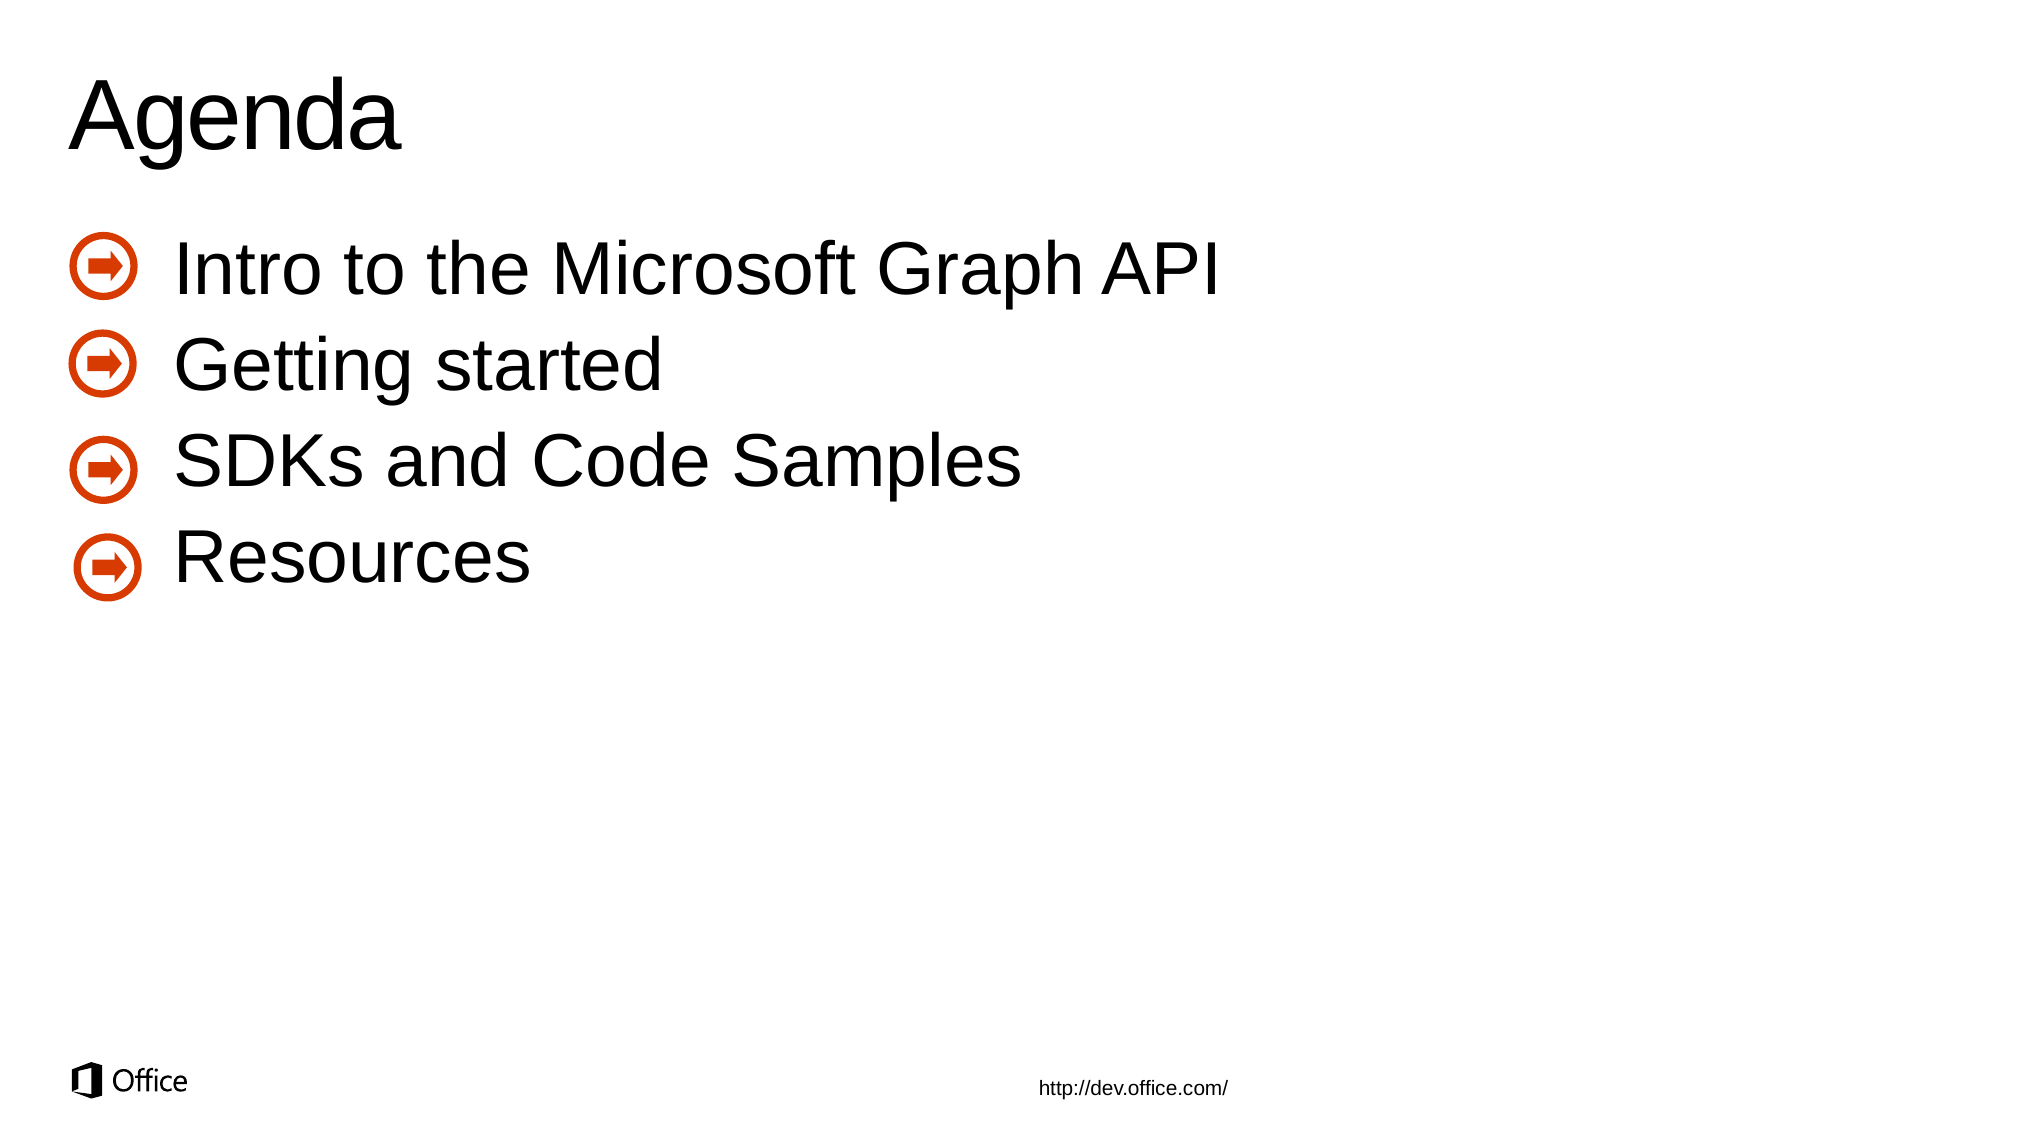

# Agenda
Intro to the Microsoft Graph API
Getting started
SDKs and Code Samples
Resources